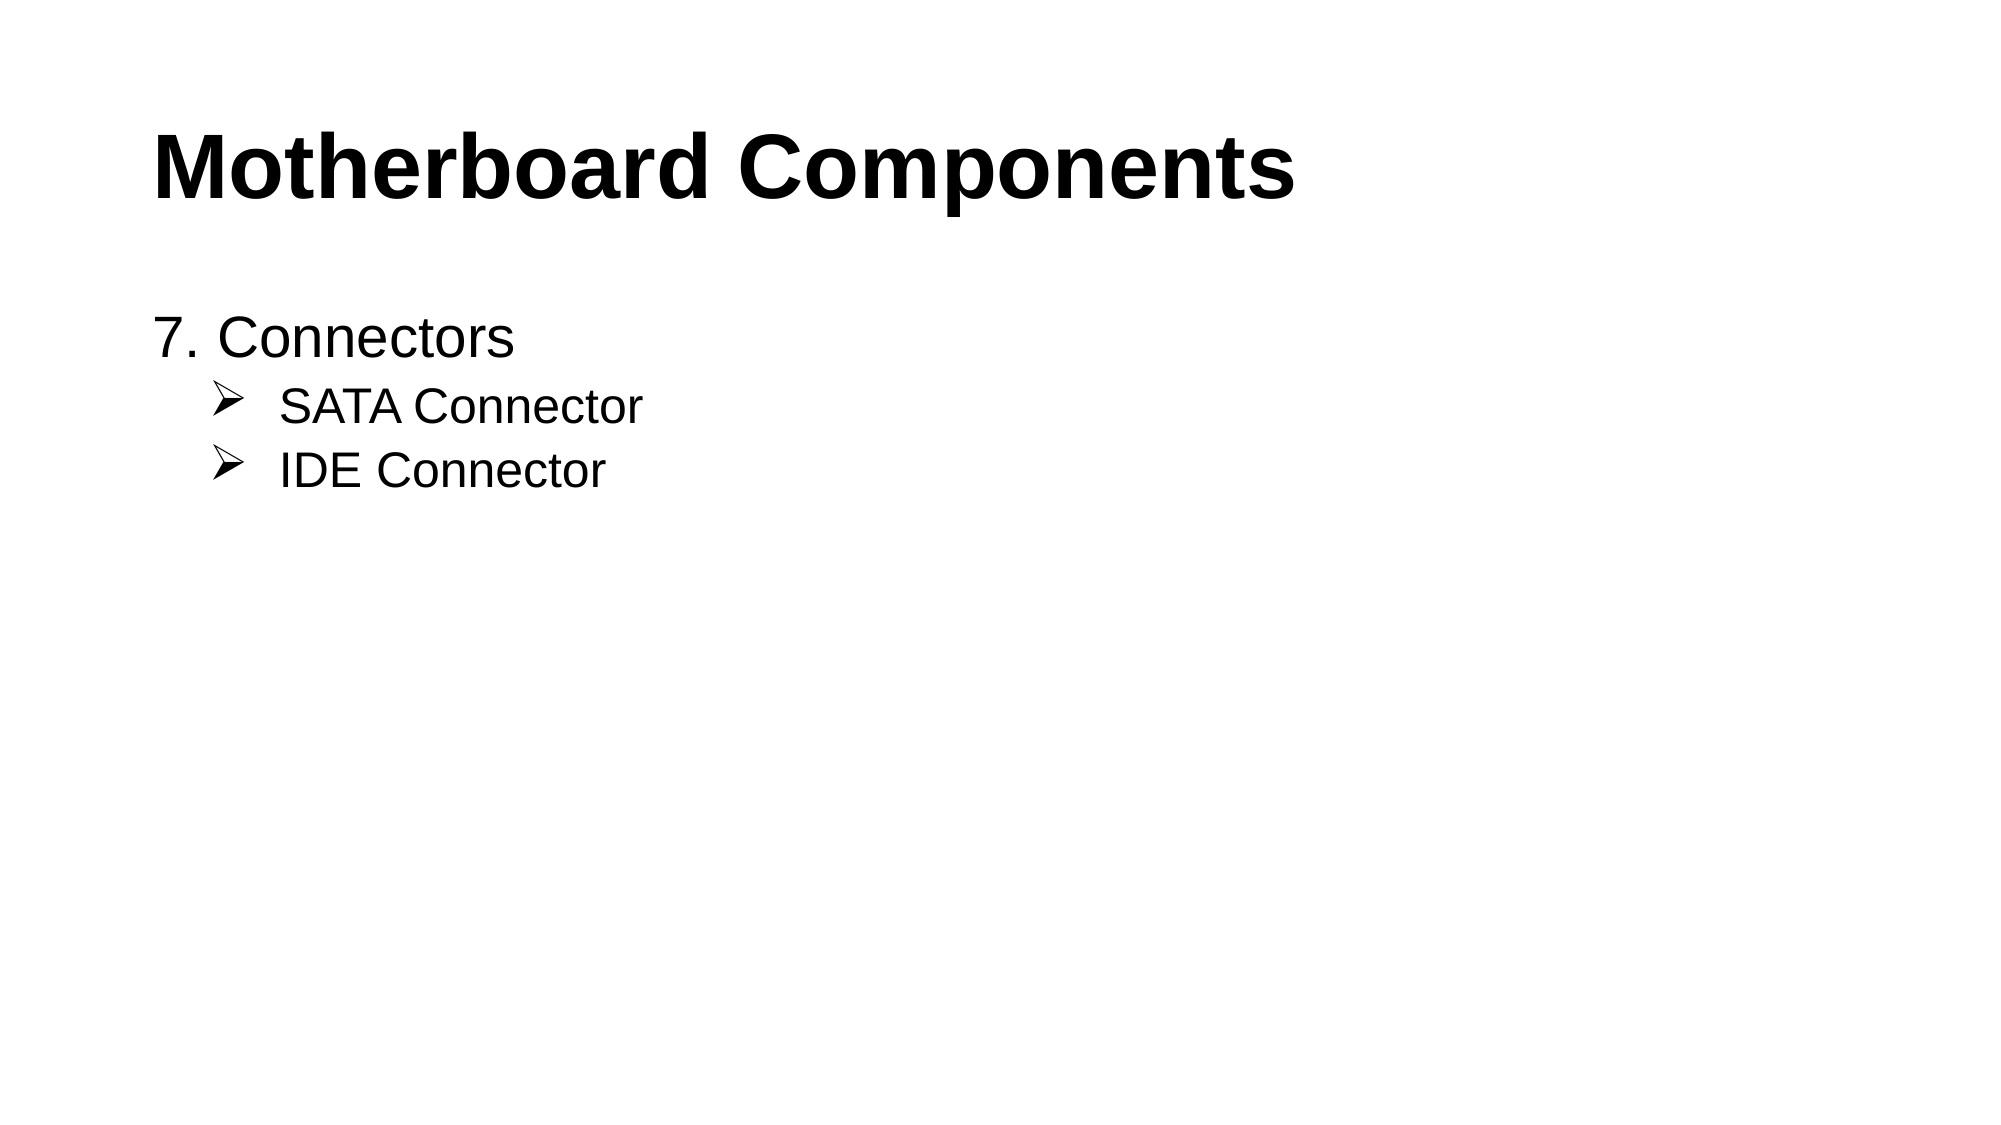

# Motherboard Components
7. Connectors
 SATA Connector
 IDE Connector